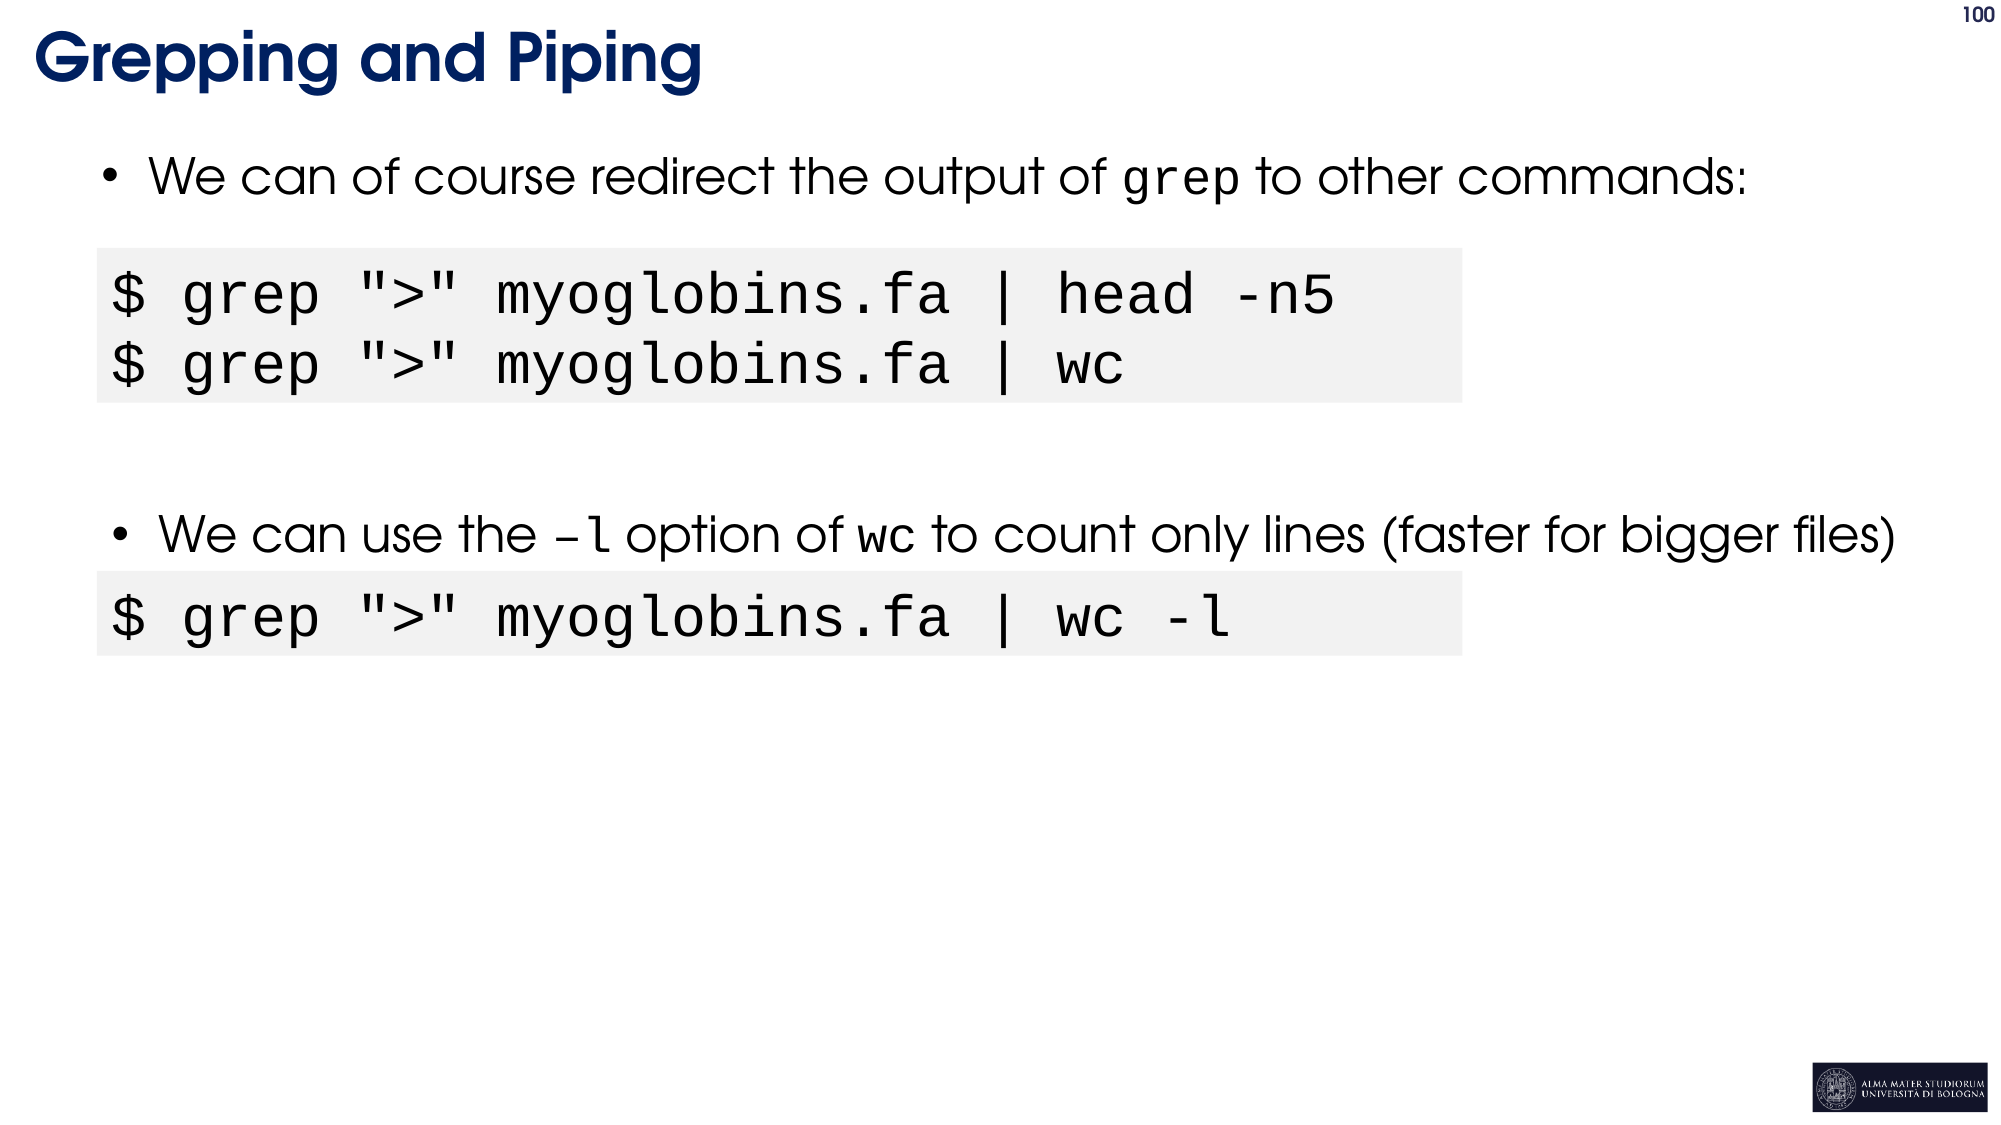

Grepping and Piping
We can of course redirect the output of grep to other commands:
$ grep ">" myoglobins.fa | head -n5
$ grep ">" myoglobins.fa | wc
We can use the –l option of wc to count only lines (faster for bigger files)
$ grep ">" myoglobins.fa | wc -l